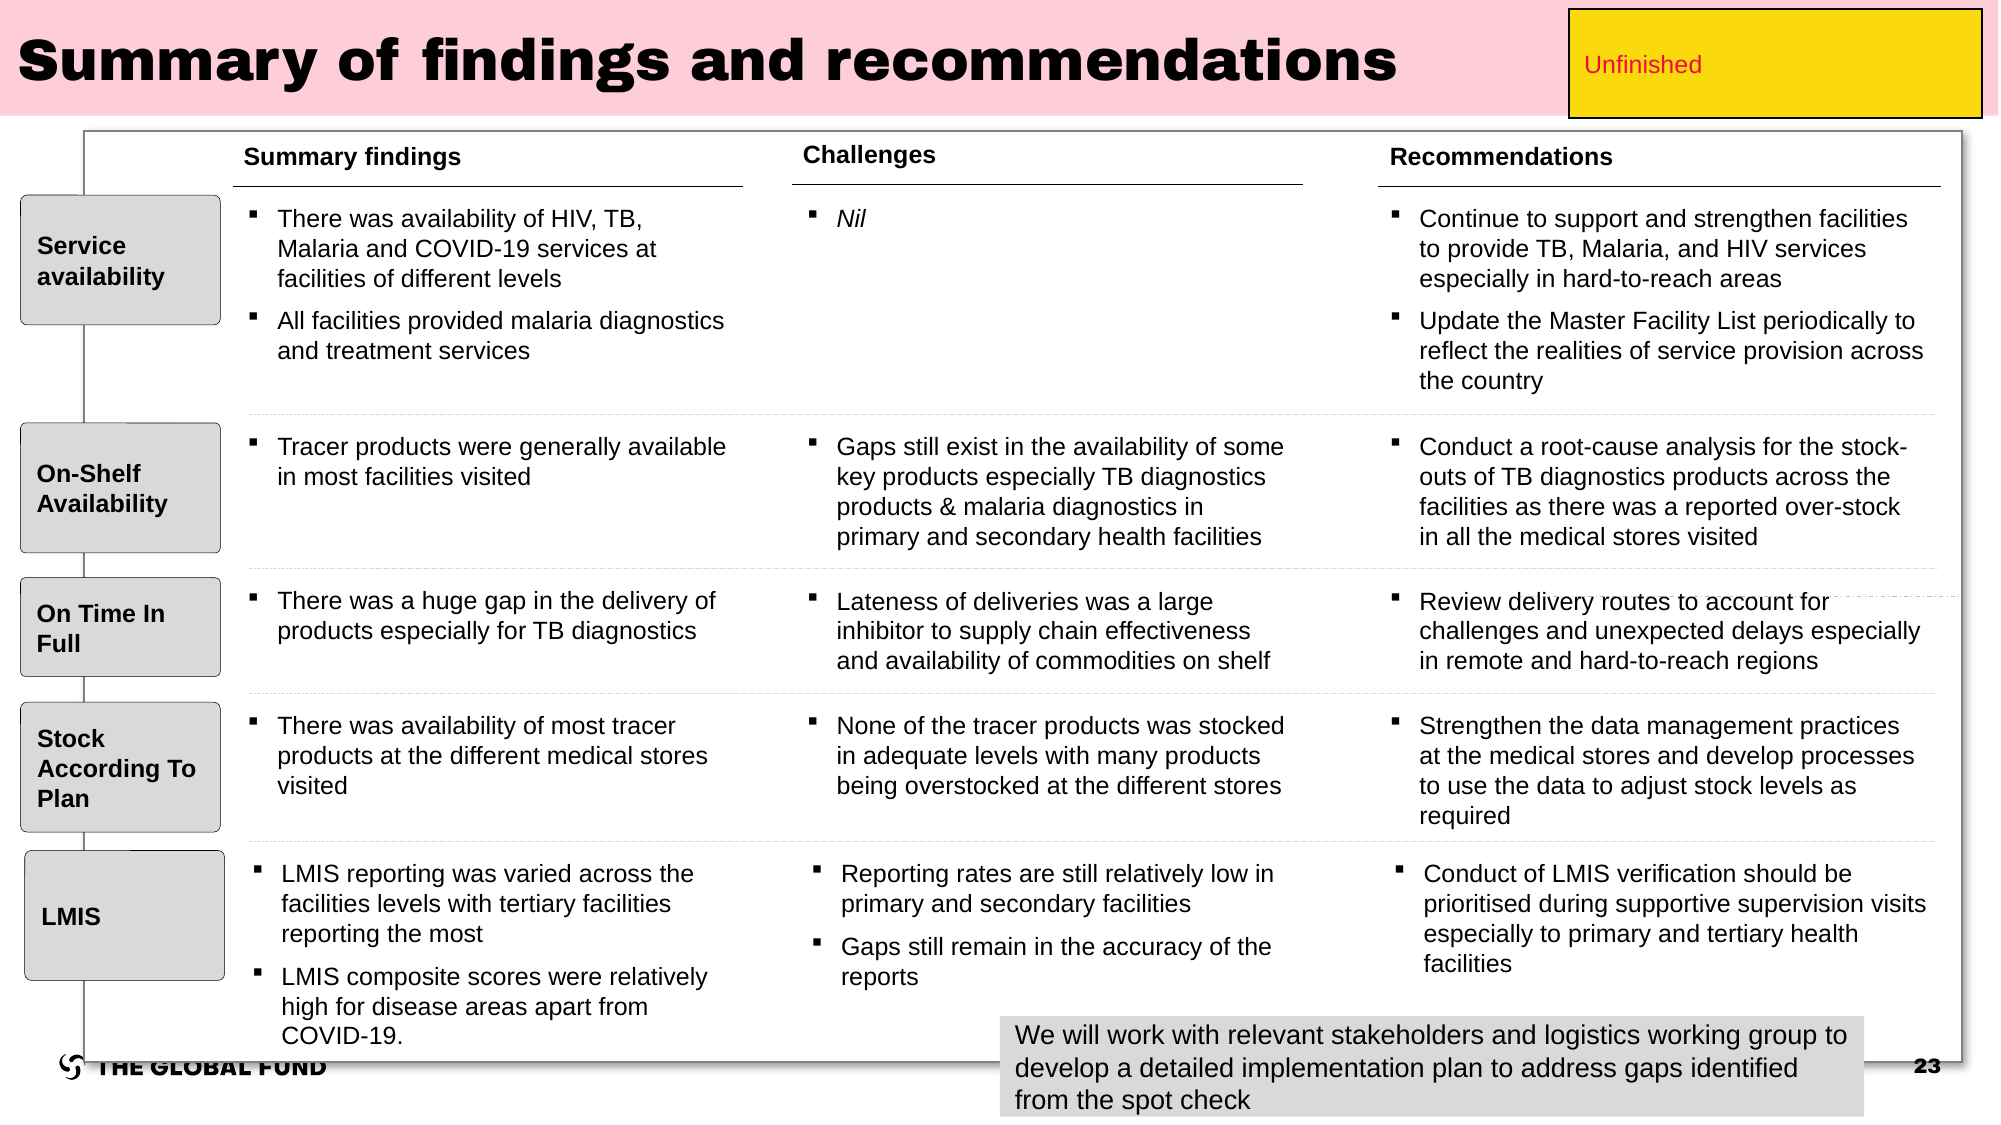

Summary of findings and recommendations
Unfinished

Challenges
Summary findings
Recommendations
Service availability
There was availability of HIV, TB, Malaria and COVID-19 services at facilities of different levels
All facilities provided malaria diagnostics and treatment services
Nil
Continue to support and strengthen facilities to provide TB, Malaria, and HIV services especially in hard-to-reach areas
Update the Master Facility List periodically to reflect the realities of service provision across the country
On-Shelf Availability
Tracer products were generally available in most facilities visited
Gaps still exist in the availability of some key products especially TB diagnostics products & malaria diagnostics in primary and secondary health facilities
Conduct a root-cause analysis for the stock-outs of TB diagnostics products across the facilities as there was a reported over-stock in all the medical stores visited
On Time In Full
There was a huge gap in the delivery of products especially for TB diagnostics
Lateness of deliveries was a large inhibitor to supply chain effectiveness and availability of commodities on shelf
Review delivery routes to account for challenges and unexpected delays especially in remote and hard-to-reach regions
Stock According To Plan
There was availability of most tracer products at the different medical stores visited
None of the tracer products was stocked in adequate levels with many products being overstocked at the different stores
Strengthen the data management practices at the medical stores and develop processes to use the data to adjust stock levels as required
LMIS
LMIS reporting was varied across the facilities levels with tertiary facilities reporting the most
LMIS composite scores were relatively high for disease areas apart from COVID-19.
Reporting rates are still relatively low in primary and secondary facilities
Gaps still remain in the accuracy of the reports
Conduct of LMIS verification should be prioritised during supportive supervision visits especially to primary and tertiary health facilities
We will work with relevant stakeholders and logistics working group to develop a detailed implementation plan to address gaps identified from the spot check
23